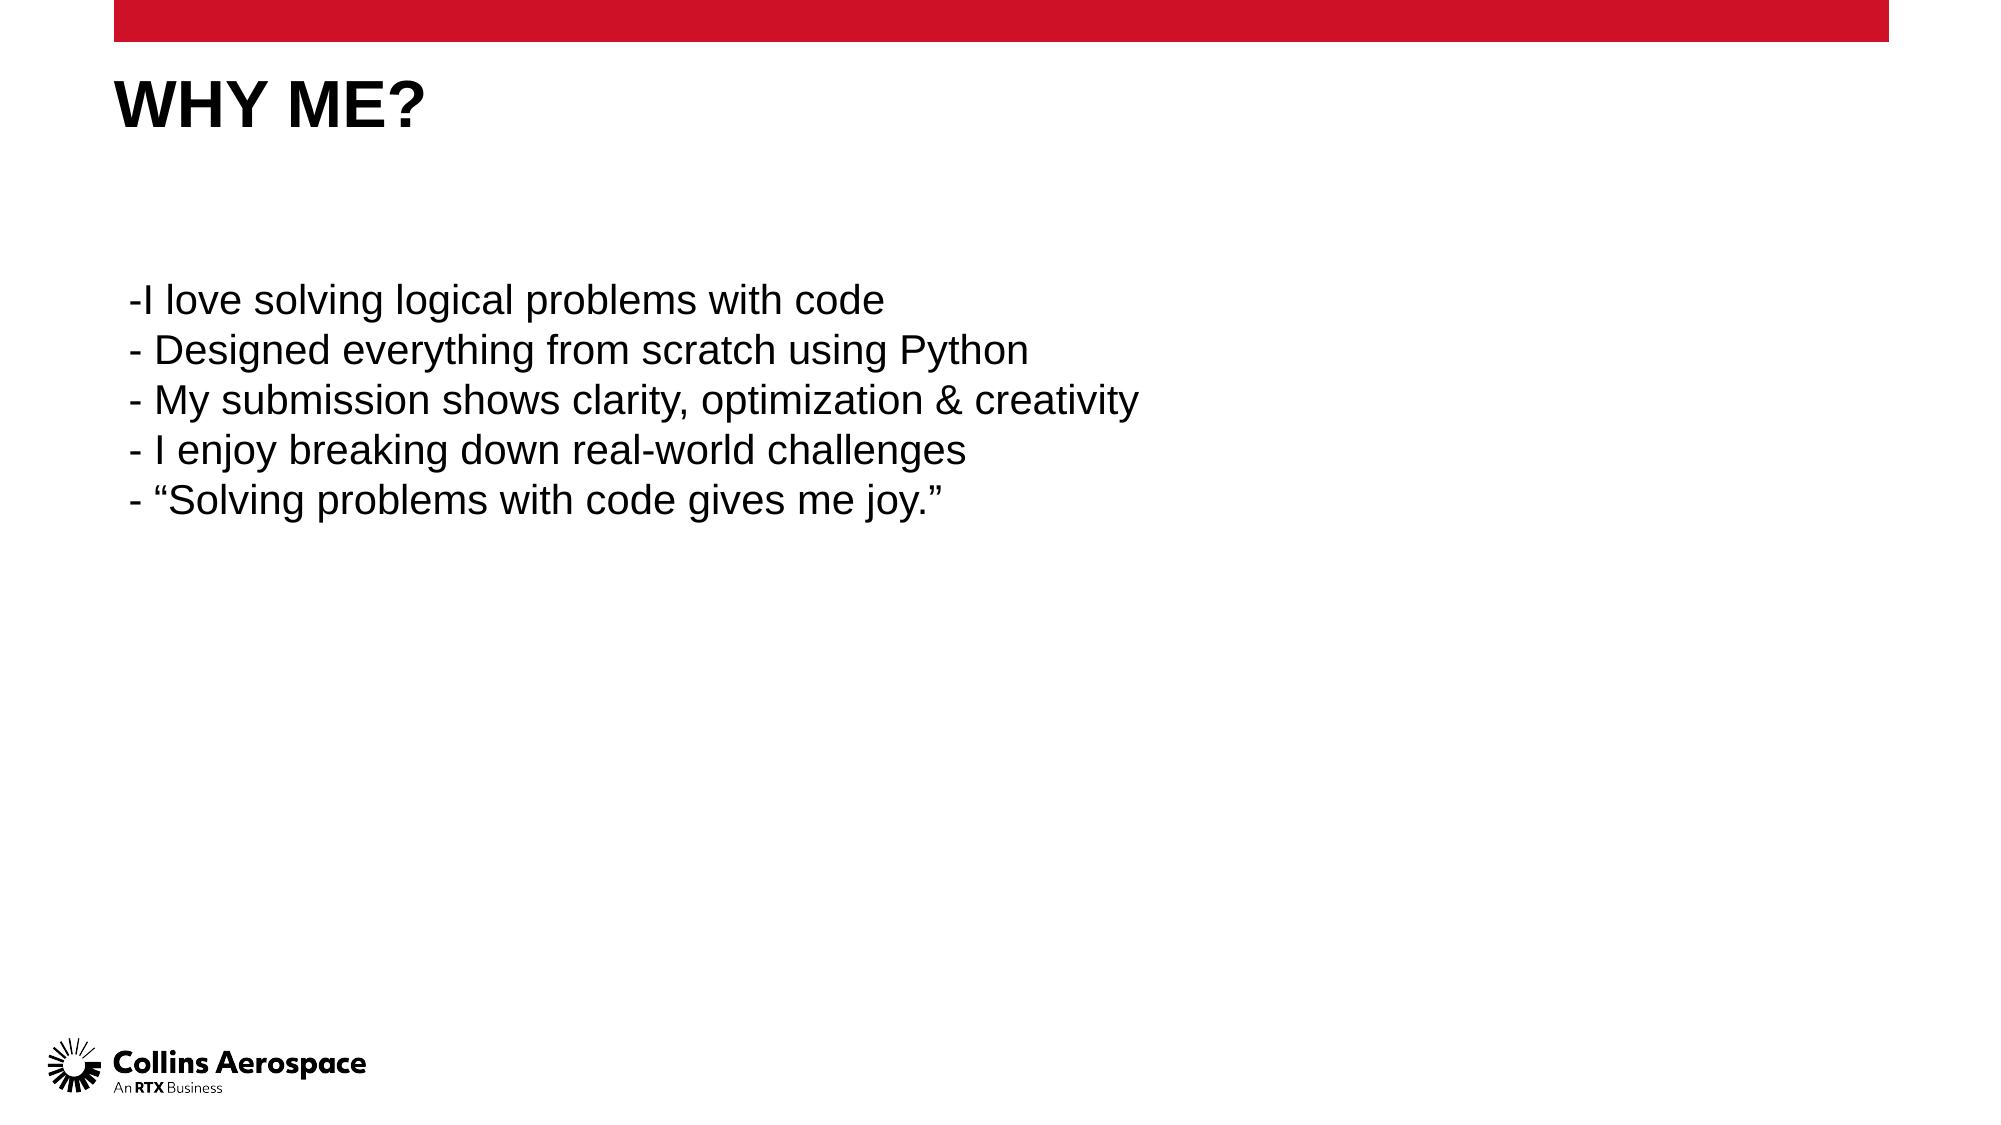

# WHY ME?

-I love solving logical problems with code
- Designed everything from scratch using Python
- My submission shows clarity, optimization & creativity
- I enjoy breaking down real-world challenges
- “Solving problems with code gives me joy.”